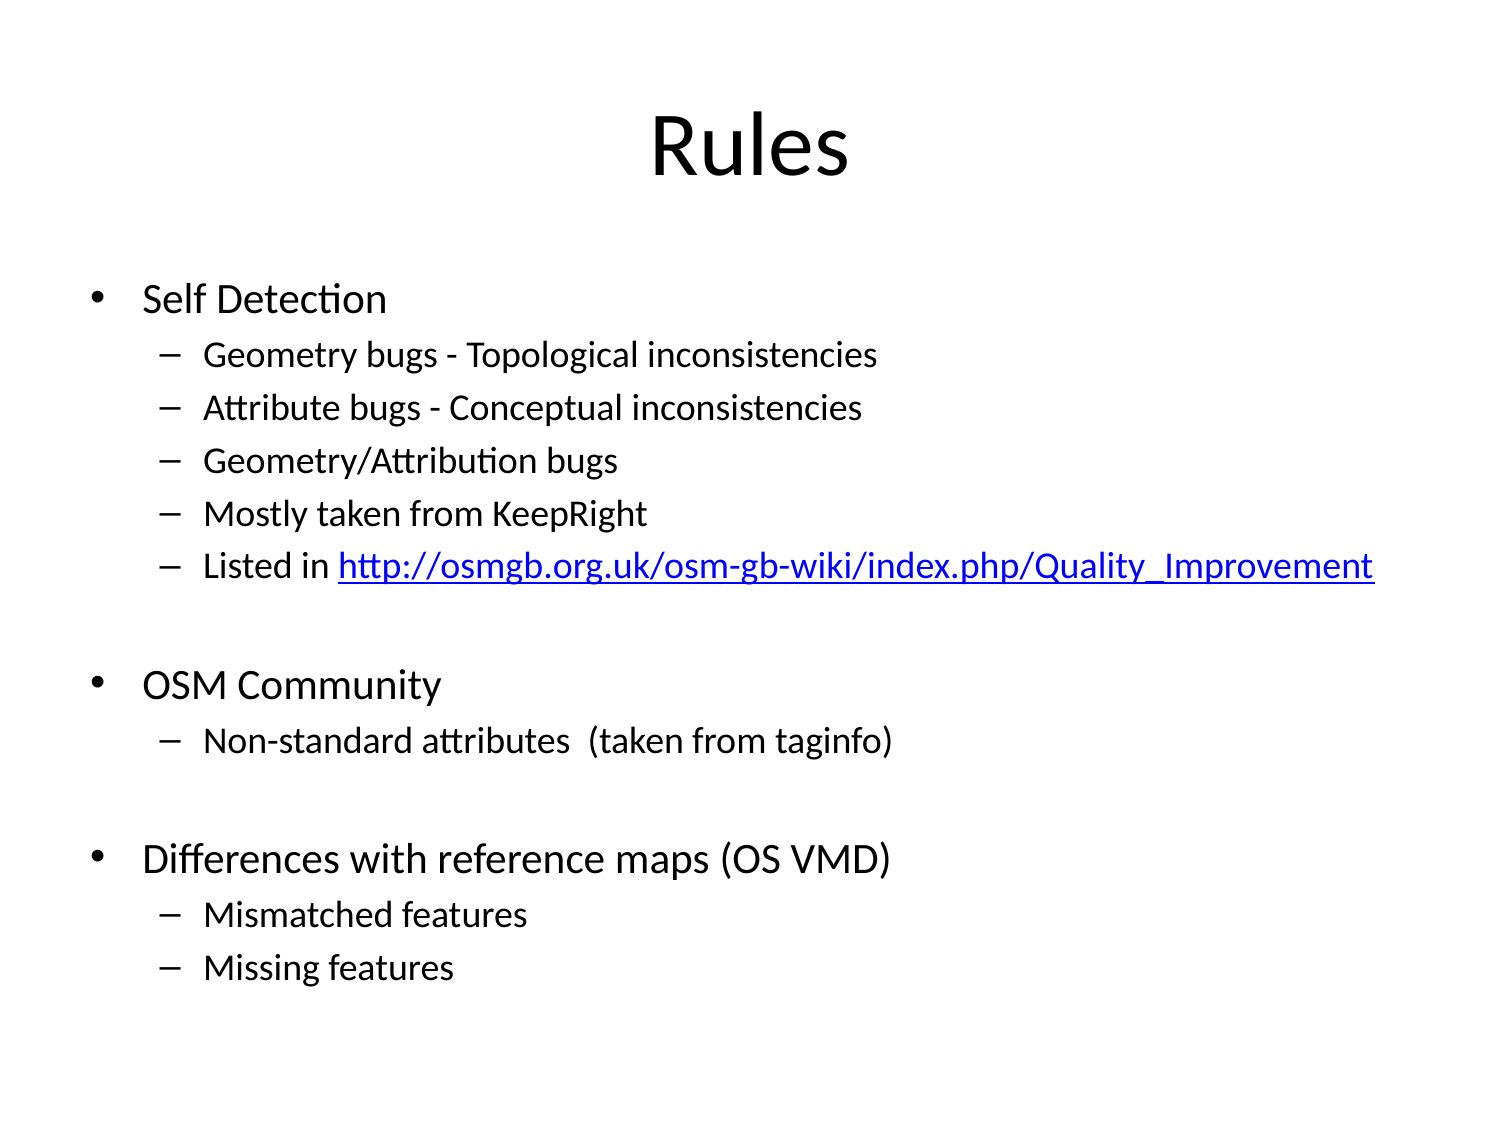

# Rules
Self Detection
Geometry bugs - Topological inconsistencies
Attribute bugs - Conceptual inconsistencies
Geometry/Attribution bugs
Mostly taken from KeepRight
Listed in http://osmgb.org.uk/osm-gb-wiki/index.php/Quality_Improvement

OSM Community
Non-standard attributes  (taken from taginfo)

Differences with reference maps (OS VMD)
Mismatched features
Missing features